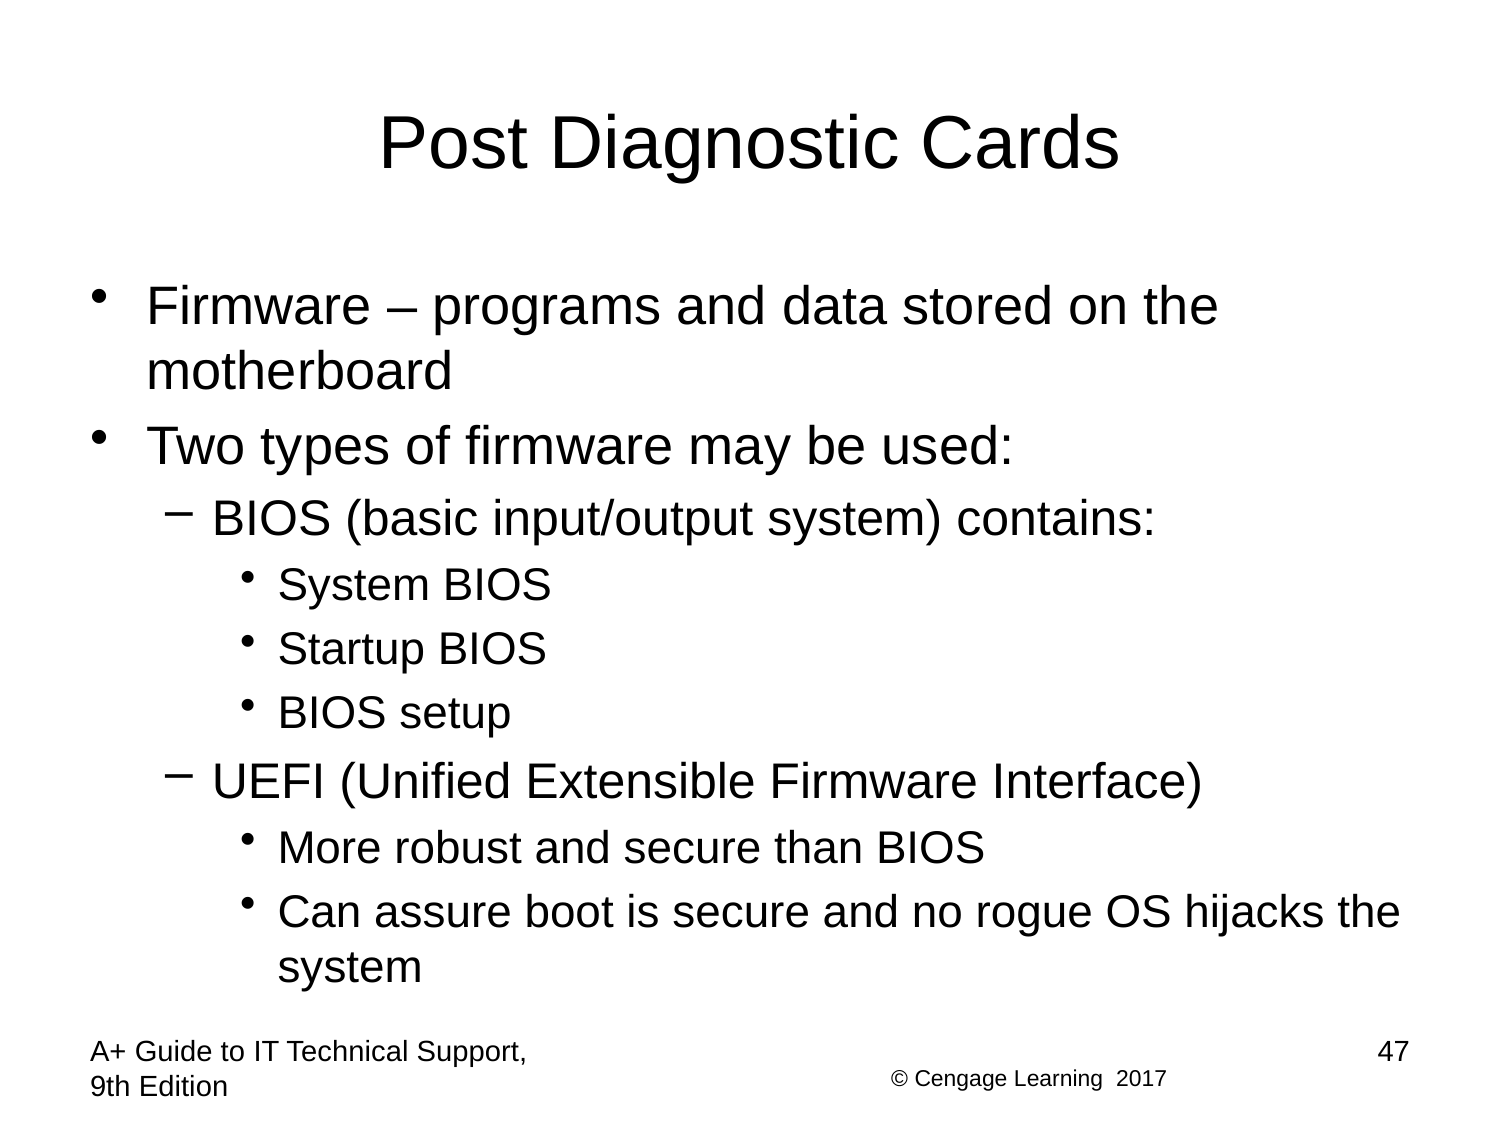

# Post Diagnostic Cards
Firmware – programs and data stored on the motherboard
Two types of firmware may be used:
BIOS (basic input/output system) contains:
System BIOS
Startup BIOS
BIOS setup
UEFI (Unified Extensible Firmware Interface)
More robust and secure than BIOS
Can assure boot is secure and no rogue OS hijacks the system

A+ Guide to IT Technical Support, 9th Edition
47